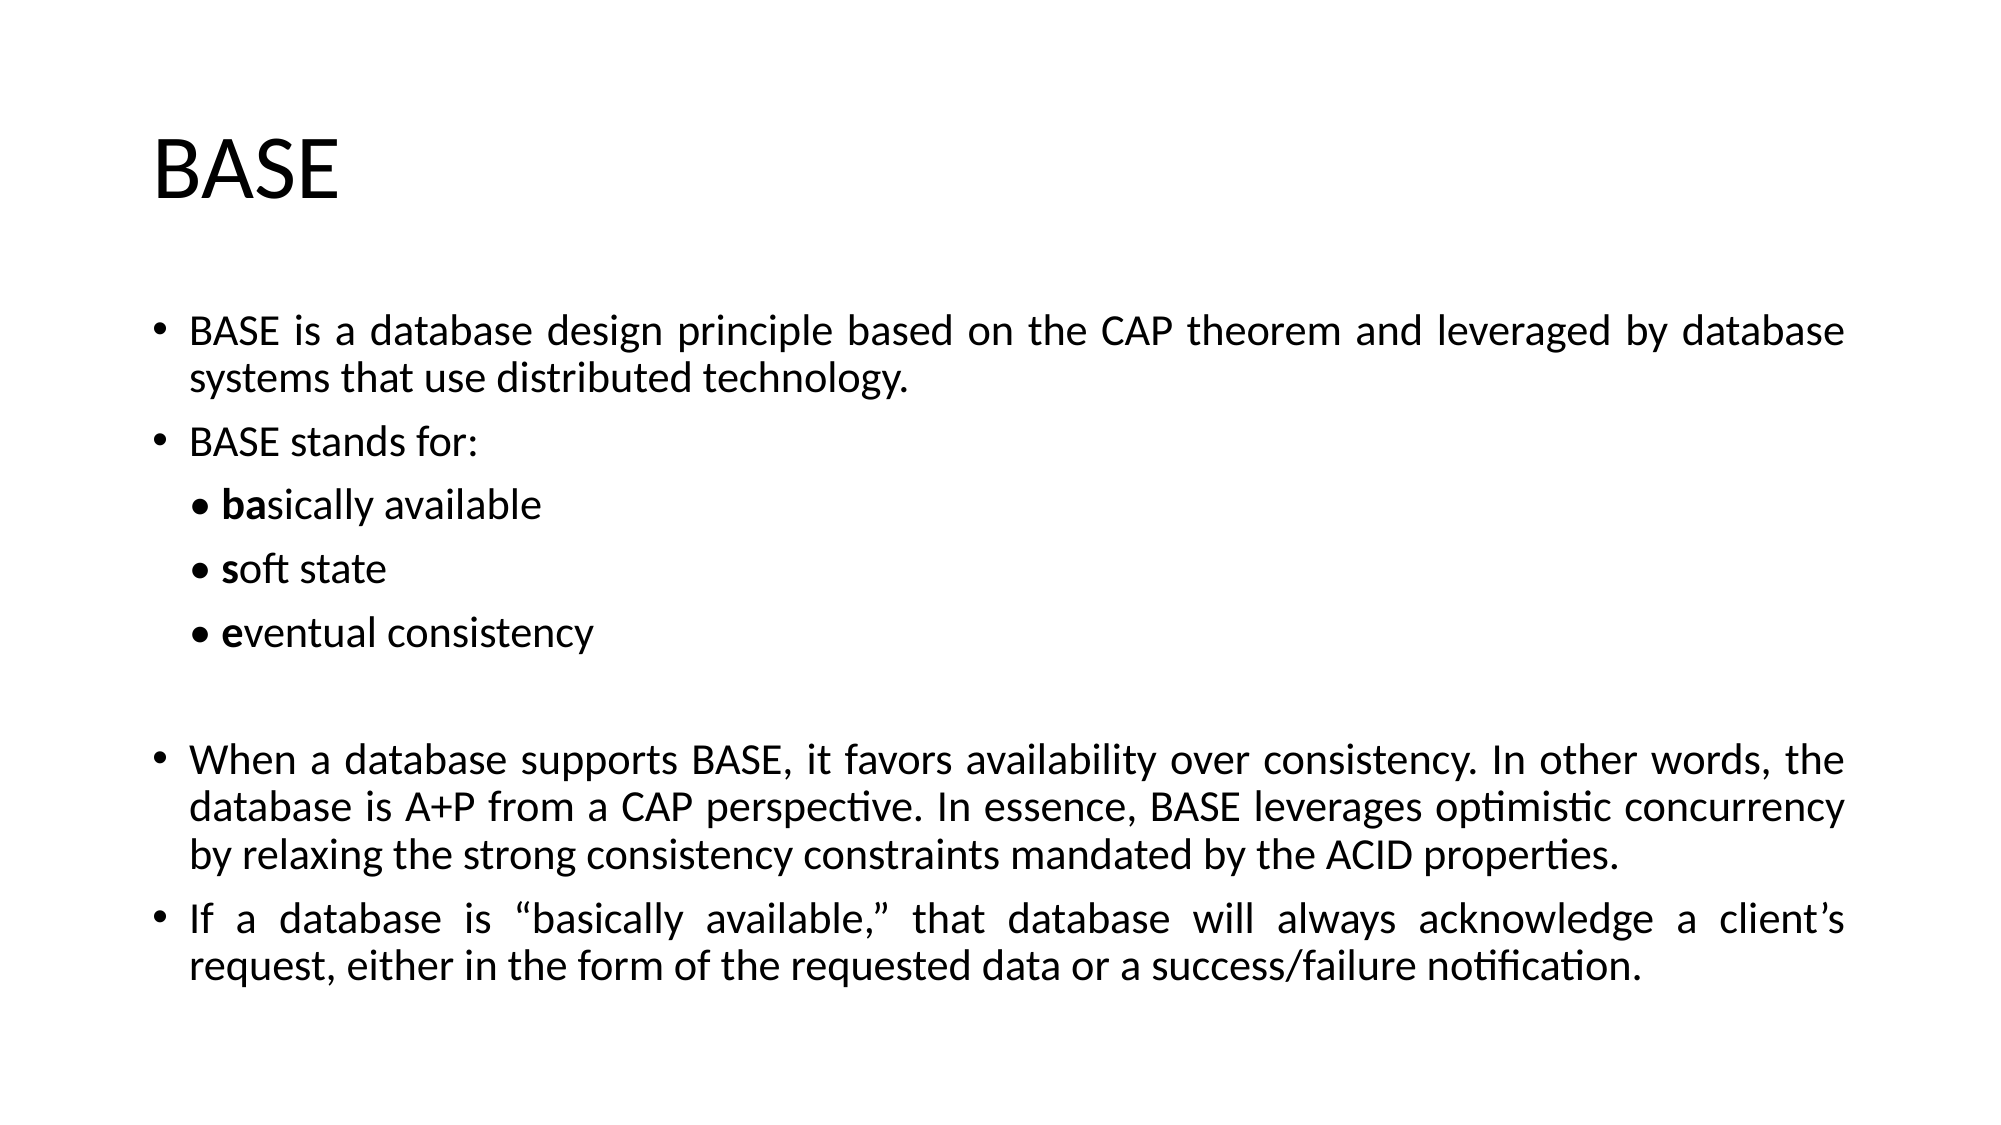

# BASE
BASE is a database design principle based on the CAP theorem and leveraged by database systems that use distributed technology.
BASE stands for:
	• basically available
	• soft state
	• eventual consistency

When a database supports BASE, it favors availability over consistency. In other words, the database is A+P from a CAP perspective. In essence, BASE leverages optimistic concurrency by relaxing the strong consistency constraints mandated by the ACID properties.
If a database is “basically available,” that database will always acknowledge a client’s request, either in the form of the requested data or a success/failure notification.